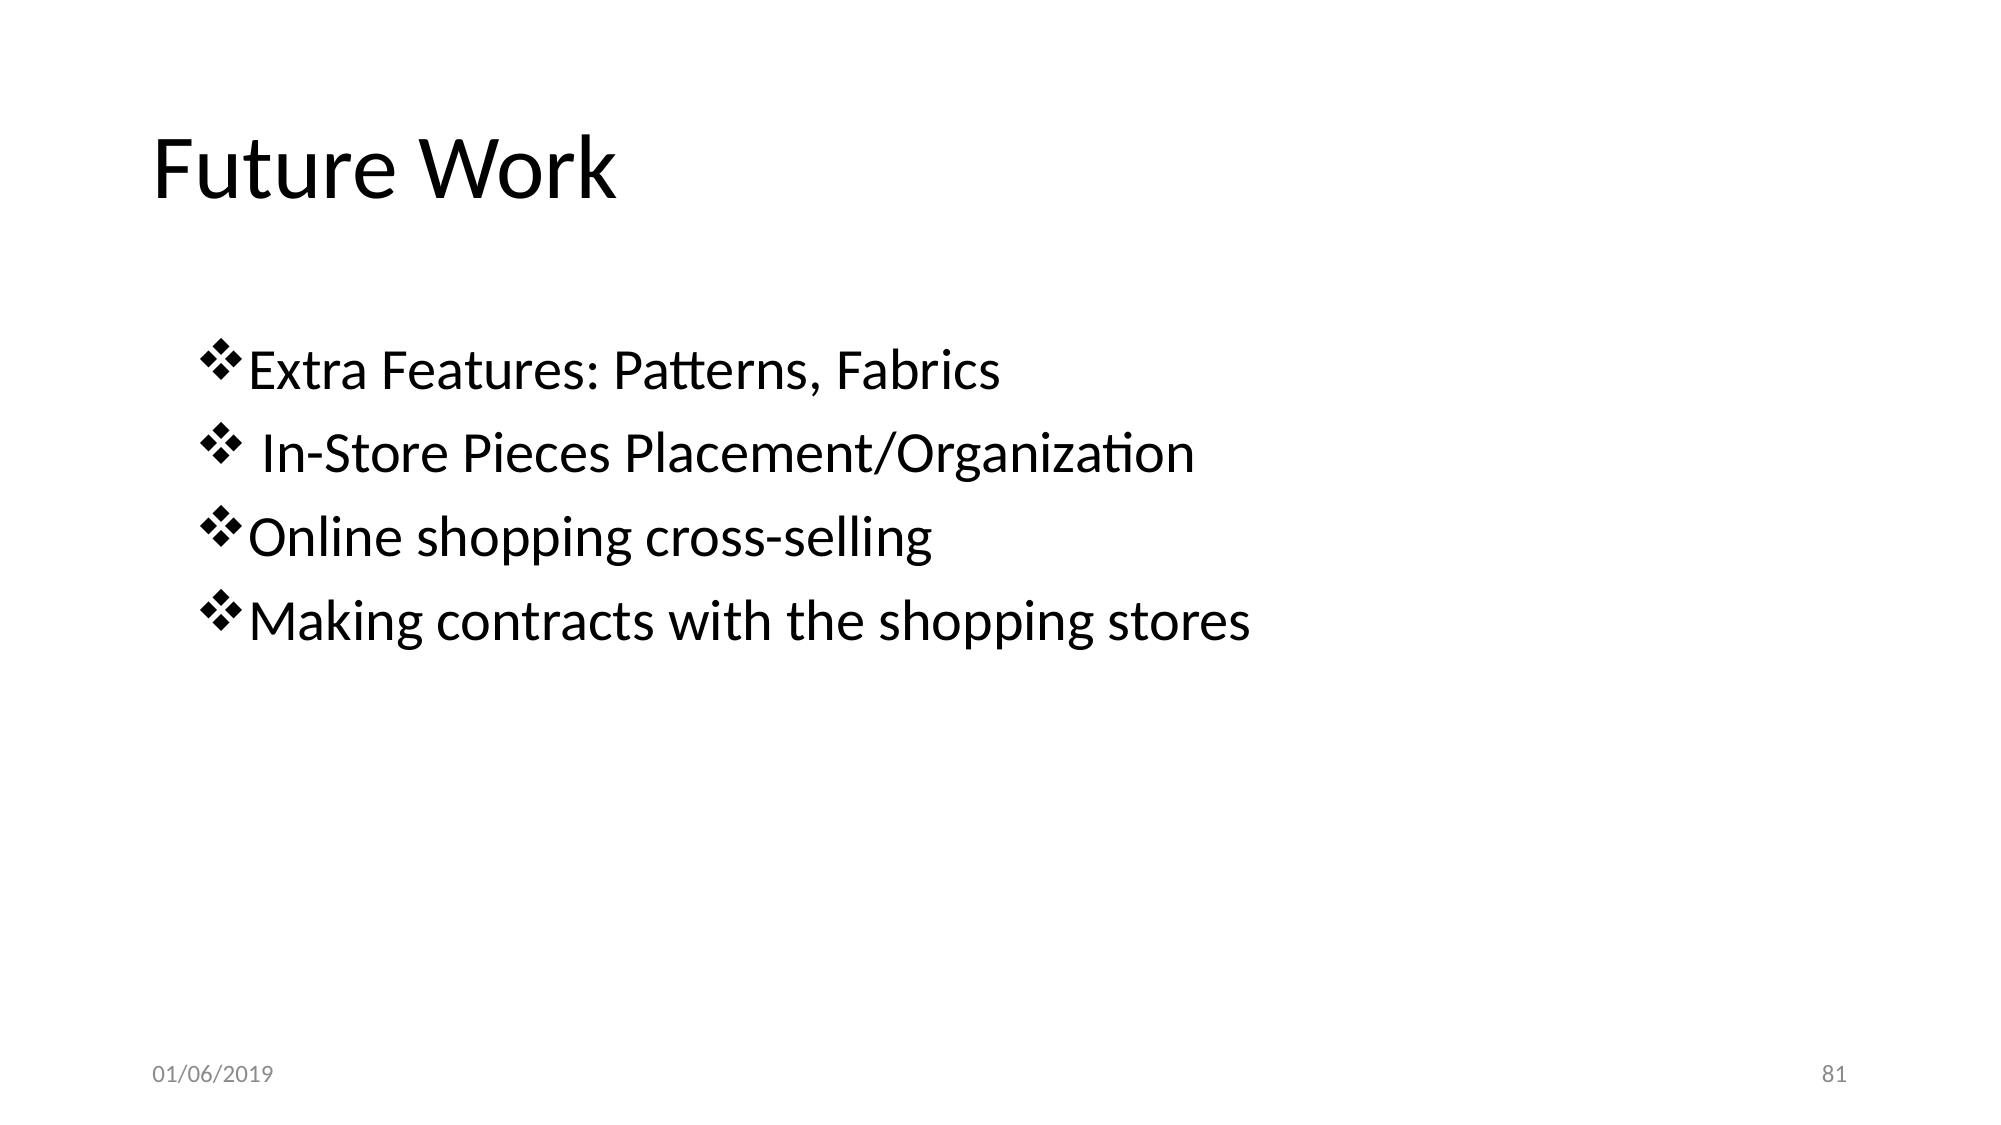

# Future Work
Extra Features: Patterns, Fabrics
 In-Store Pieces Placement/Organization
Online shopping cross-selling
Making contracts with the shopping stores

01/06/2019
81